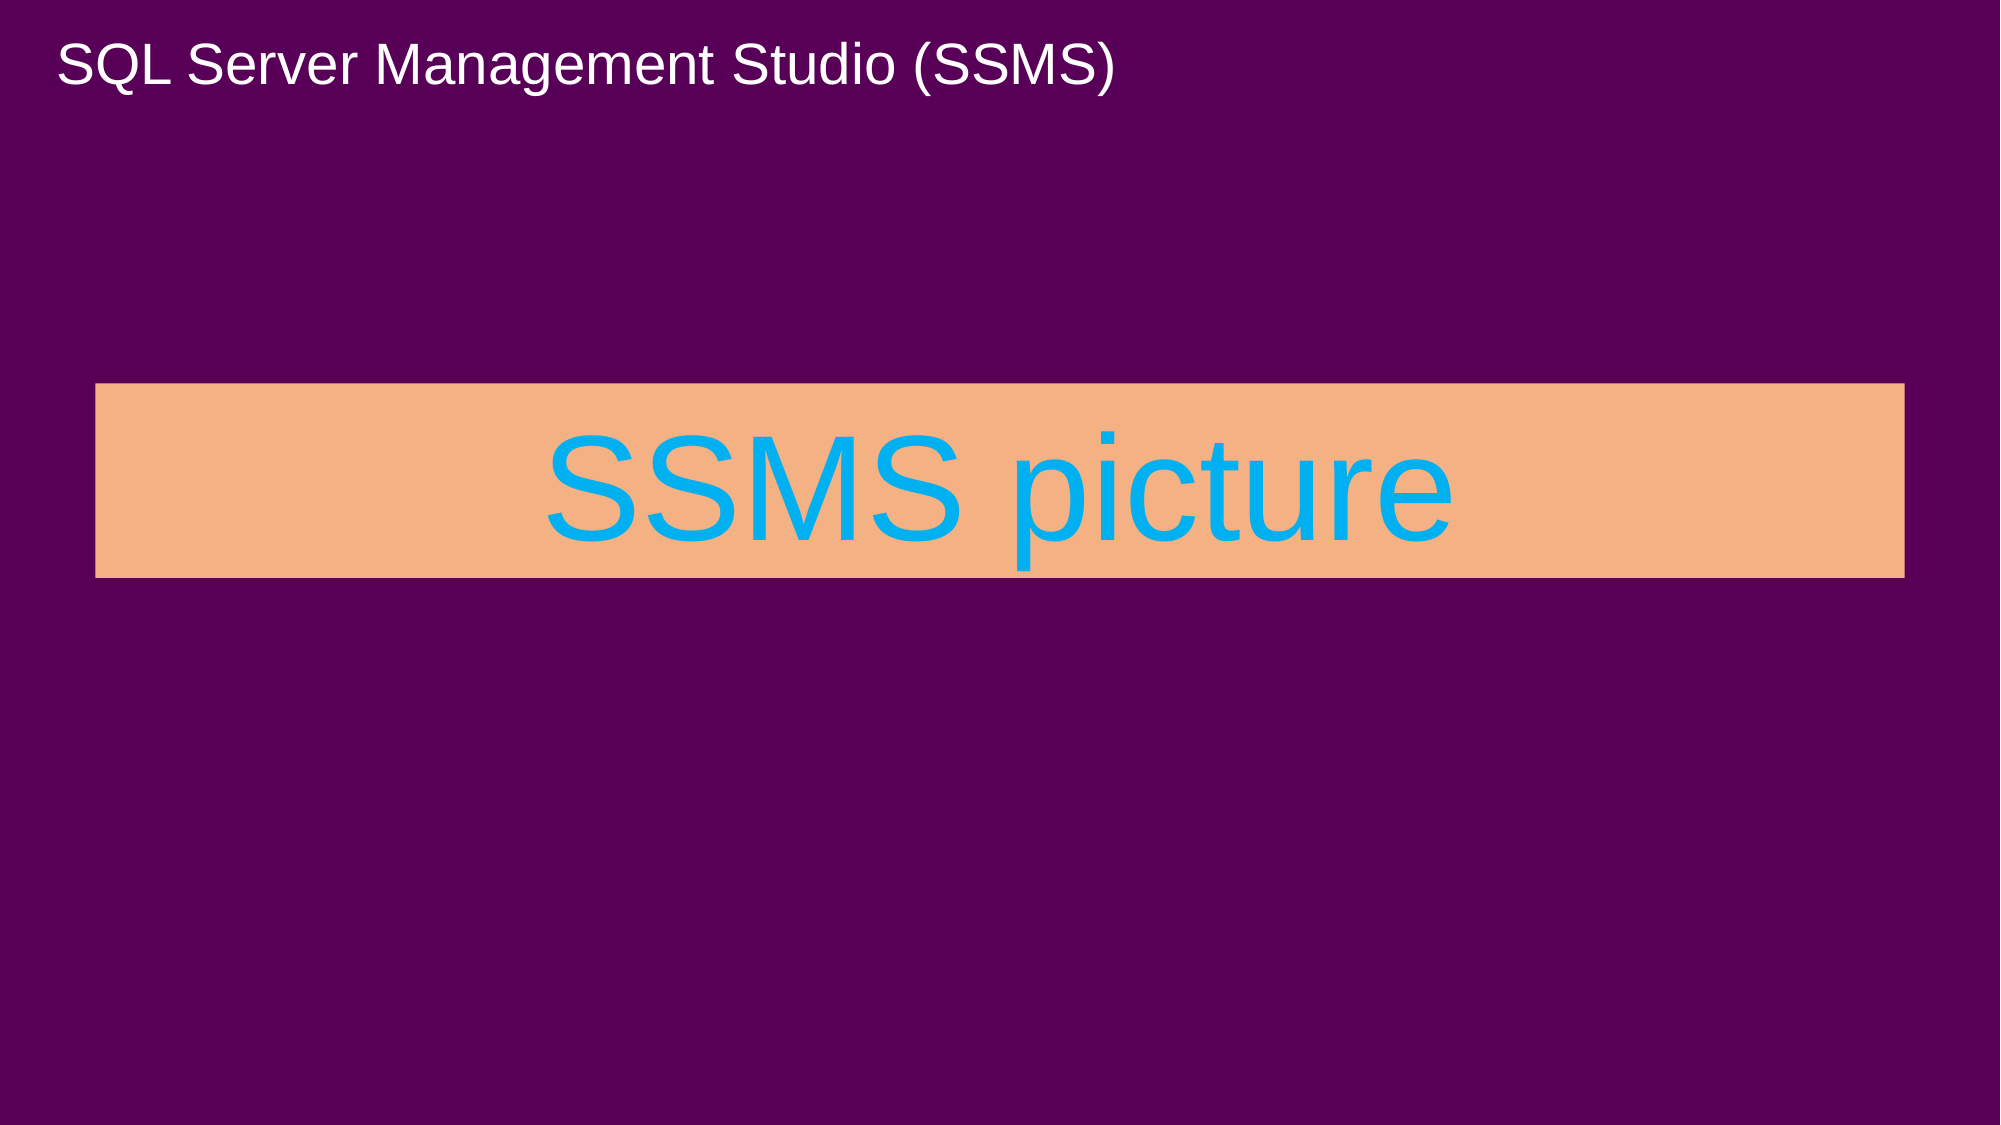

SQL Server Management Studio (SSMS)
SSMS picture